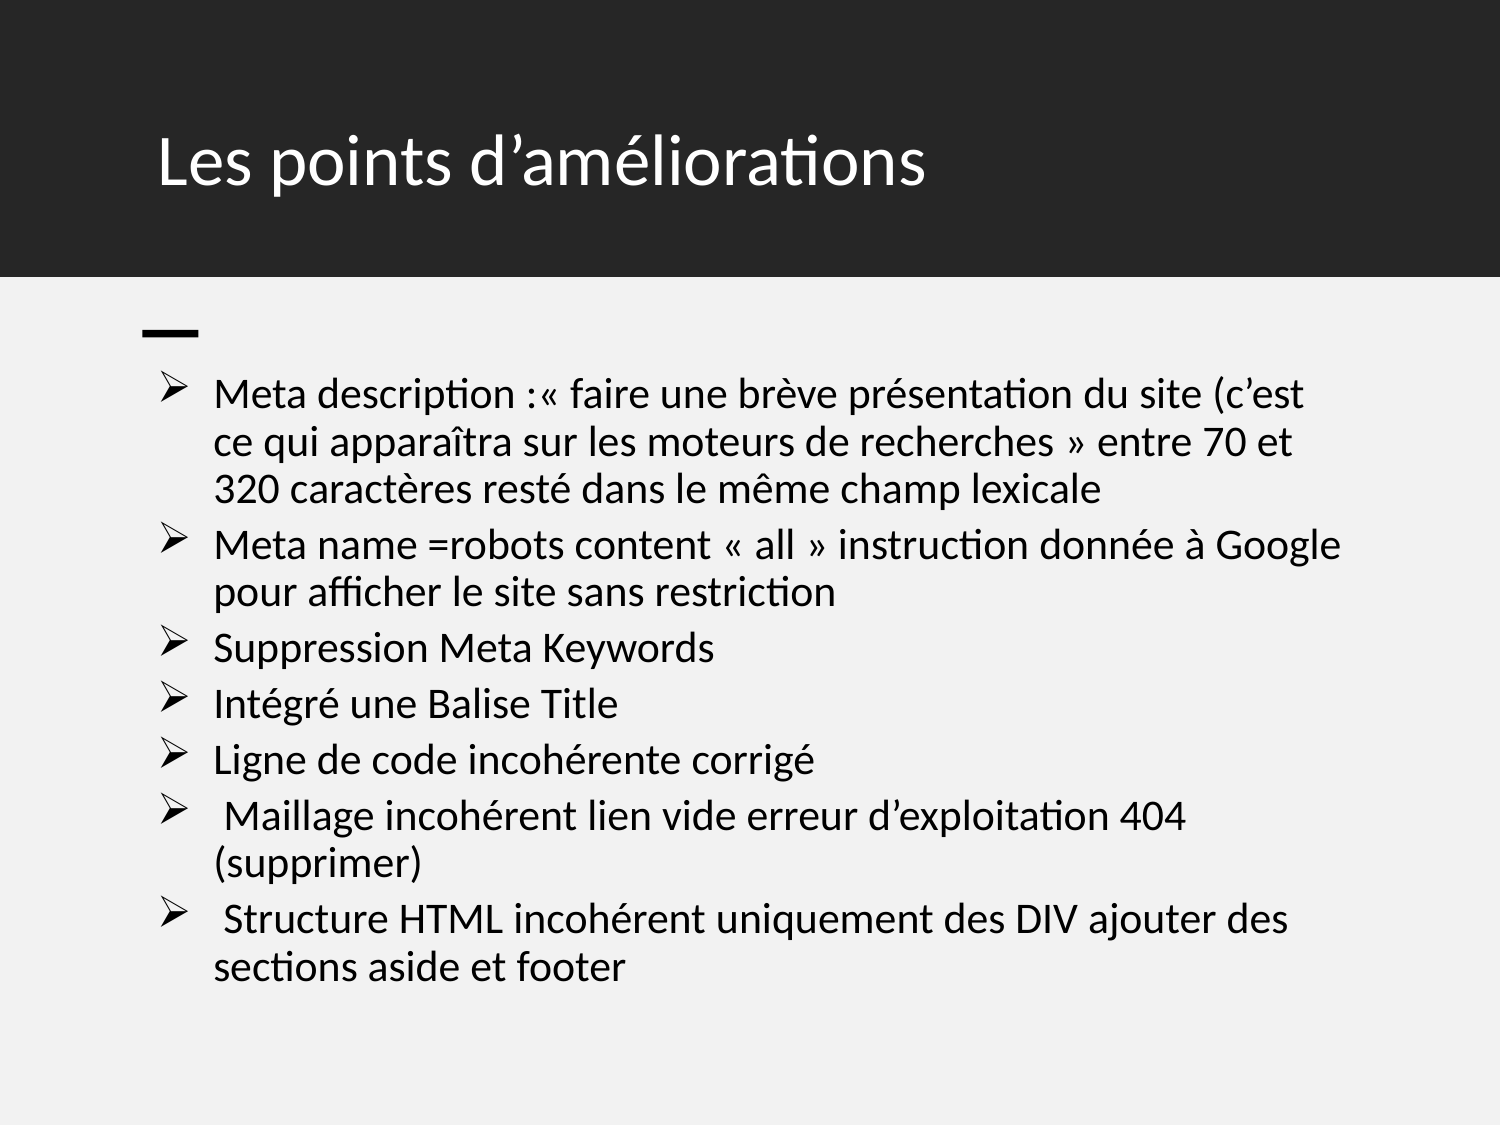

# Les points d’améliorations

Meta description :« faire une brève présentation du site (c’est ce qui apparaîtra sur les moteurs de recherches » entre 70 et 320 caractères resté dans le même champ lexicale
Meta name =robots content « all » instruction donnée à Google pour afficher le site sans restriction
Suppression Meta Keywords
Intégré une Balise Title
Ligne de code incohérente corrigé
 Maillage incohérent lien vide erreur d’exploitation 404 (supprimer)
 Structure HTML incohérent uniquement des DIV ajouter des sections aside et footer